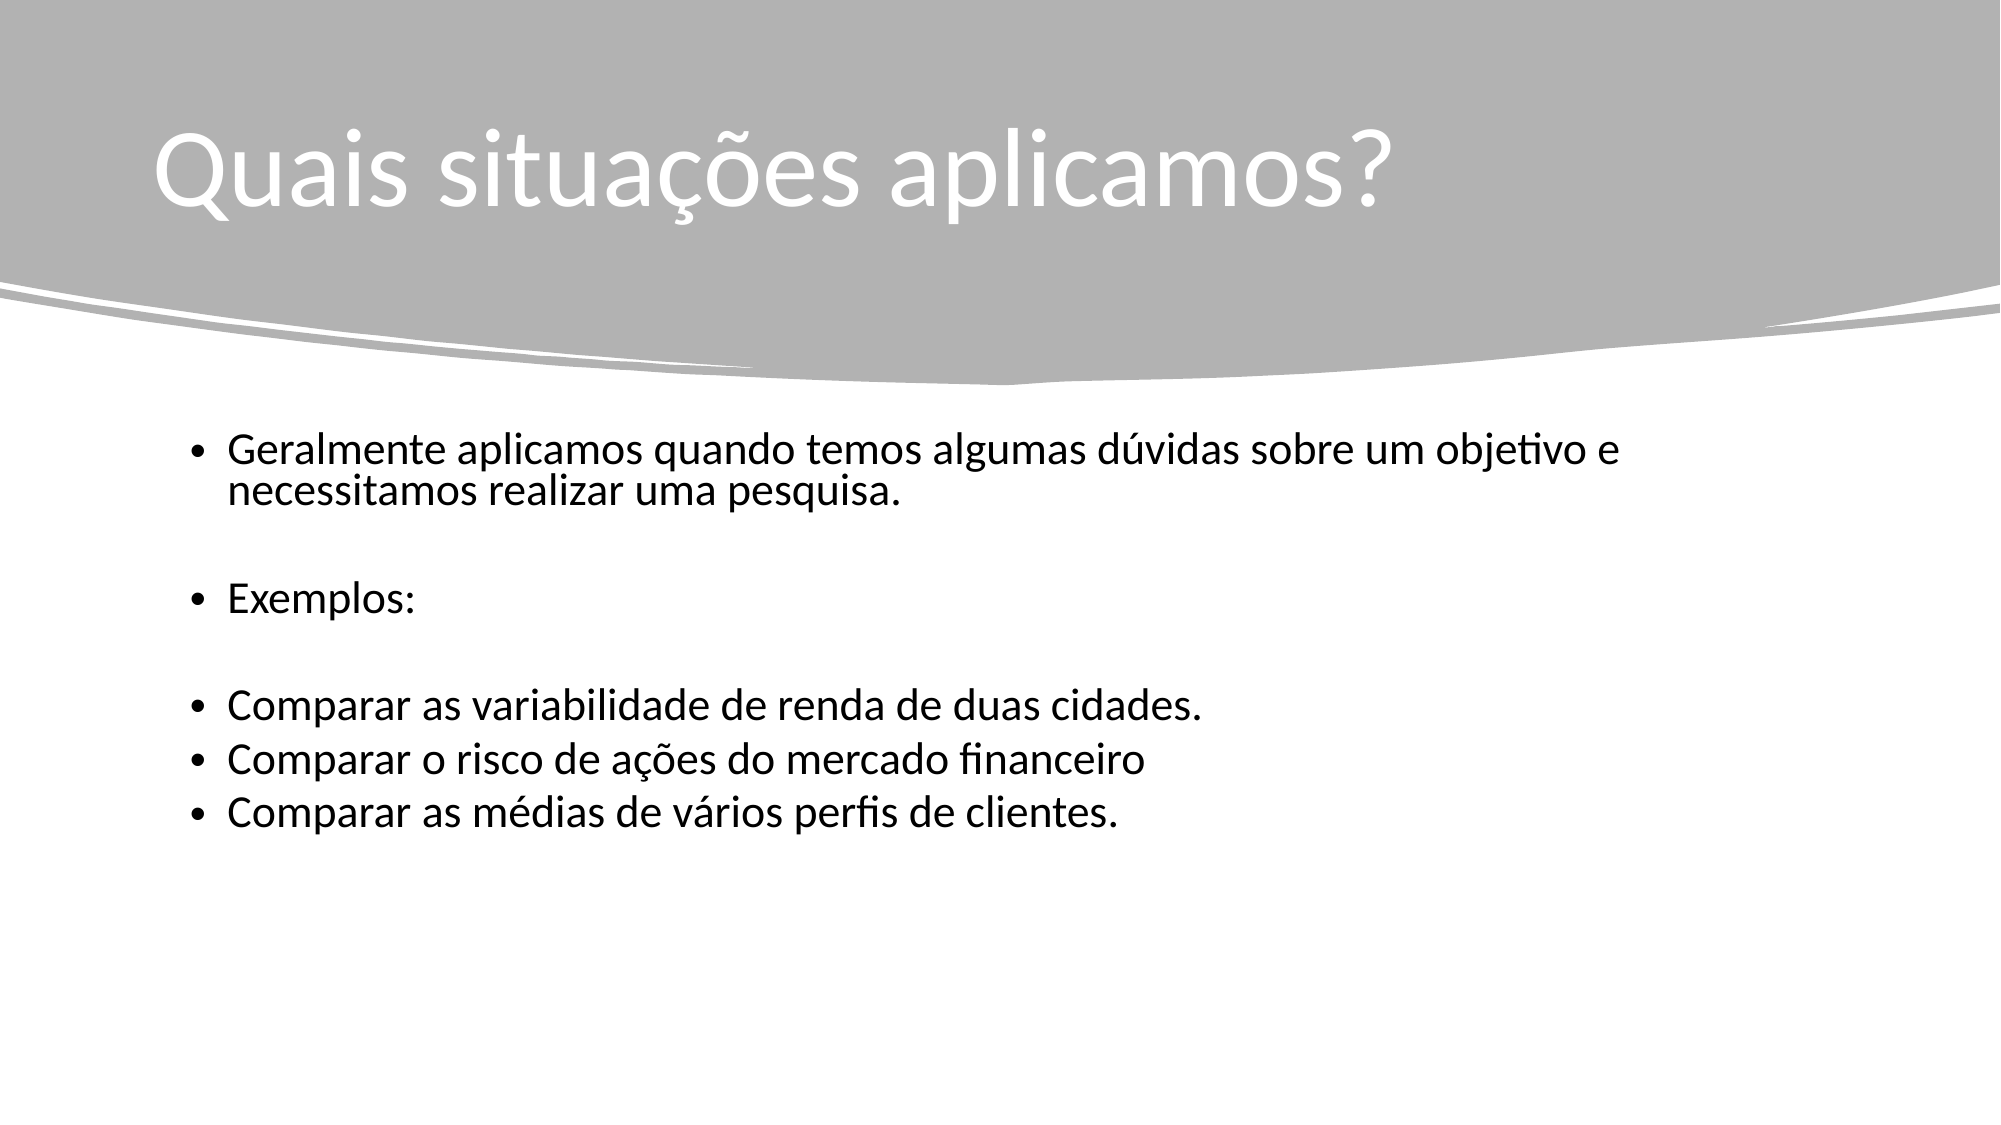

Quais situações aplicamos?
Geralmente aplicamos quando temos algumas dúvidas sobre um objetivo e necessitamos realizar uma pesquisa.

Exemplos:

Comparar as variabilidade de renda de duas cidades.
Comparar o risco de ações do mercado financeiro
Comparar as médias de vários perfis de clientes.